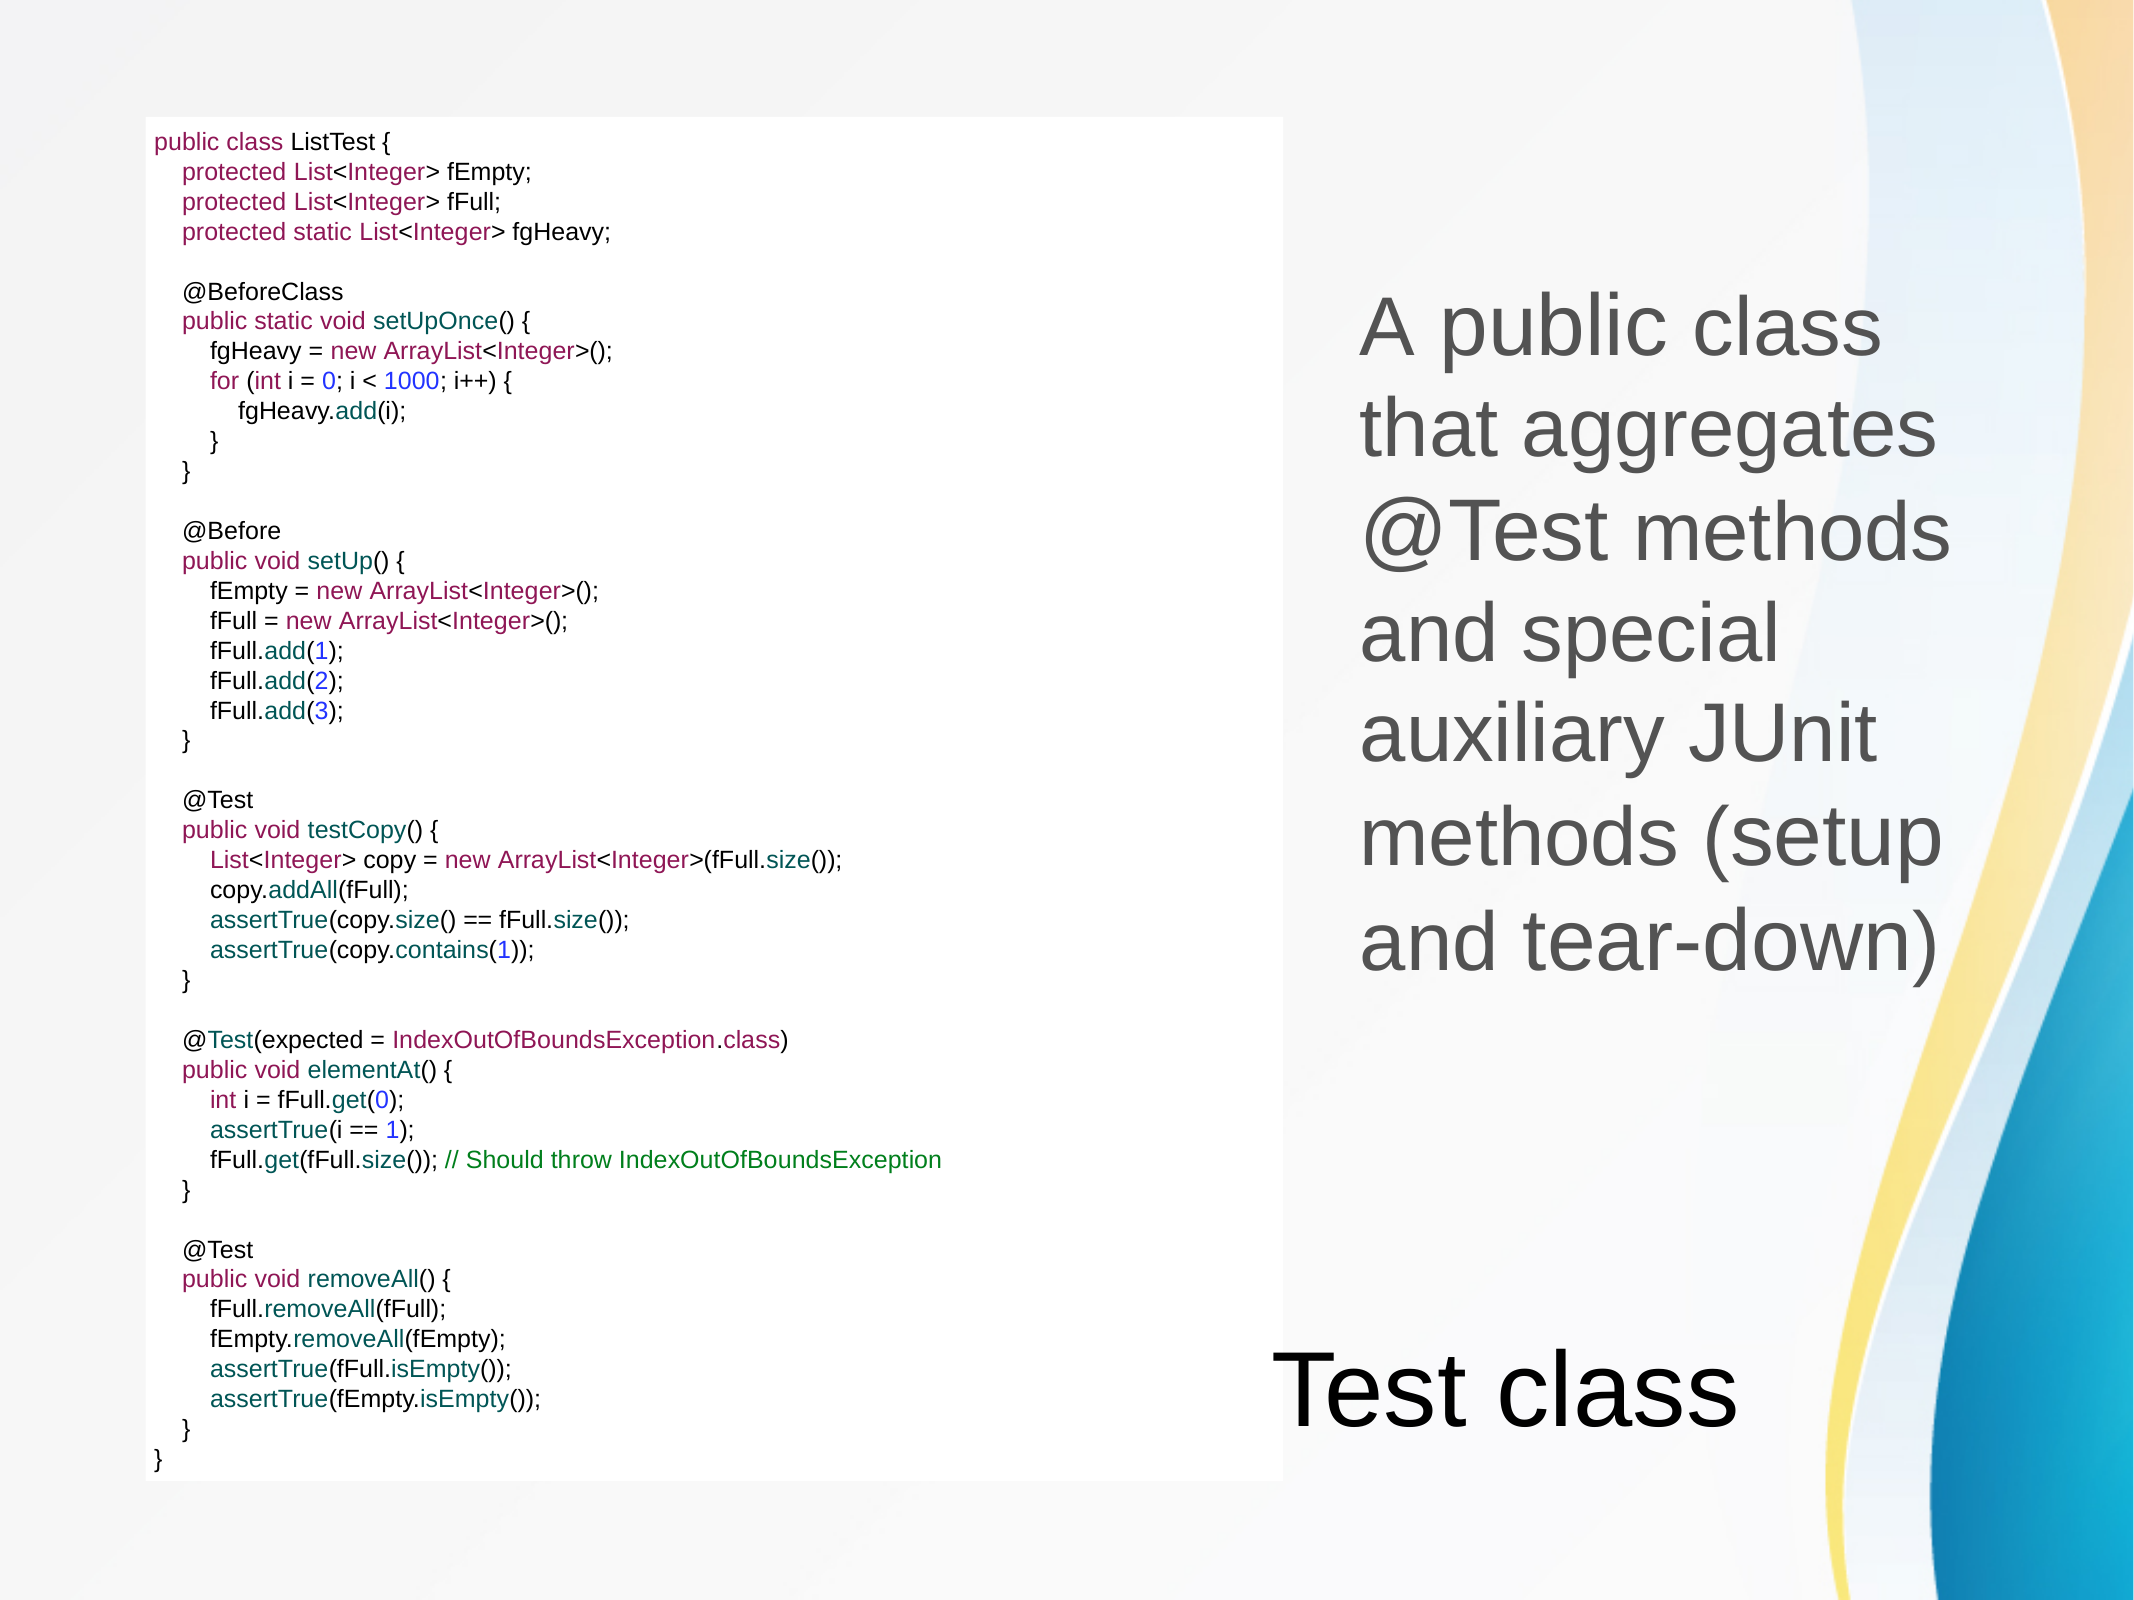

public class ListTest {
    protected List<Integer> fEmpty;
    protected List<Integer> fFull;
    protected static List<Integer> fgHeavy;

    @BeforeClass
    public static void setUpOnce() {
        fgHeavy = new ArrayList<Integer>();
        for (int i = 0; i < 1000; i++) {
            fgHeavy.add(i);
        }
    }

    @Before
    public void setUp() {
        fEmpty = new ArrayList<Integer>();
        fFull = new ArrayList<Integer>();
        fFull.add(1);
        fFull.add(2);
        fFull.add(3);
    }

    @Test
    public void testCopy() {
        List<Integer> copy = new ArrayList<Integer>(fFull.size());
        copy.addAll(fFull);
        assertTrue(copy.size() == fFull.size());
        assertTrue(copy.contains(1));
    }

    @Test(expected = IndexOutOfBoundsException.class)
    public void elementAt() {
        int i = fFull.get(0);
        assertTrue(i == 1);
        fFull.get(fFull.size()); // Should throw IndexOutOfBoundsException
    }

    @Test
    public void removeAll() {
        fFull.removeAll(fFull);
        fEmpty.removeAll(fEmpty);
        assertTrue(fFull.isEmpty());
        assertTrue(fEmpty.isEmpty());
    }
}
A public class that aggregates @Test methods and special auxiliary JUnit methods (setup and tear-down)
# Test class